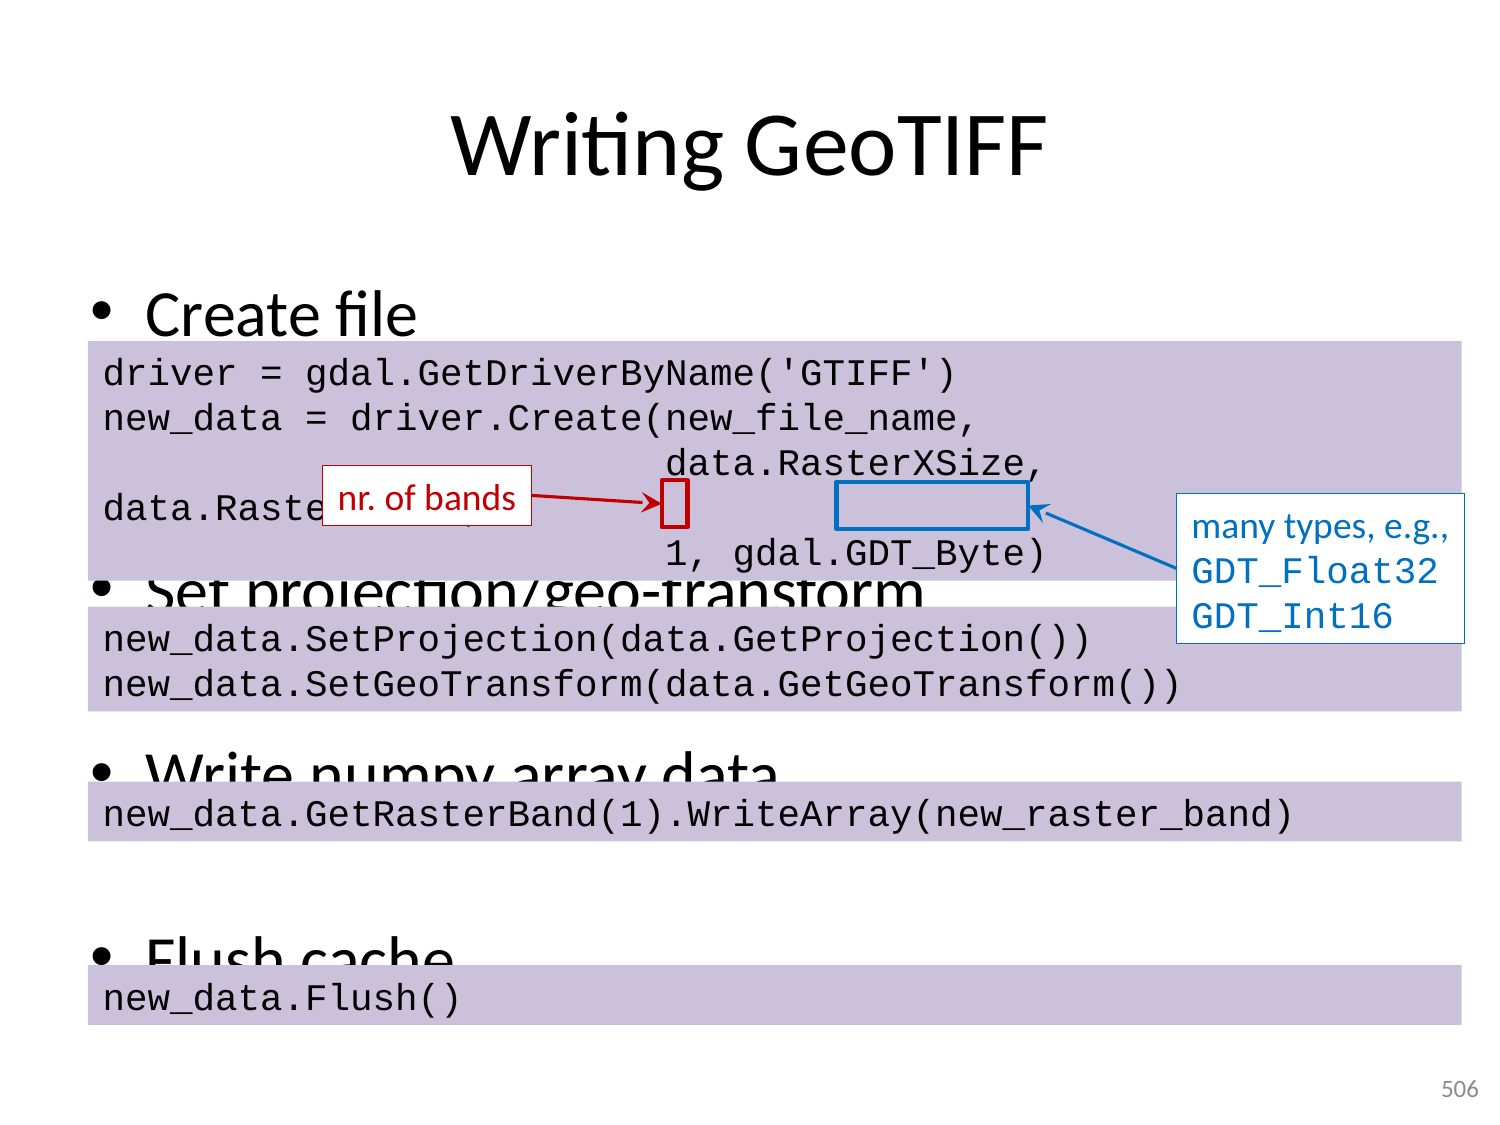

# Writing GeoTIFF
Create file

Set projection/geo-transform

Write numpy array data

Flush cache
driver = gdal.GetDriverByName('GTIFF')
new_data = driver.Create(new_file_name,
                         data.RasterXSize, data.RasterYSize,
                         1, gdal.GDT_Byte)
nr. of bands

many types, e.g.,
GDT_Float32
GDT_Int16
new_data.SetProjection(data.GetProjection())
new_data.SetGeoTransform(data.GetGeoTransform())
new_data.GetRasterBand(1).WriteArray(new_raster_band)
new_data.Flush()
506